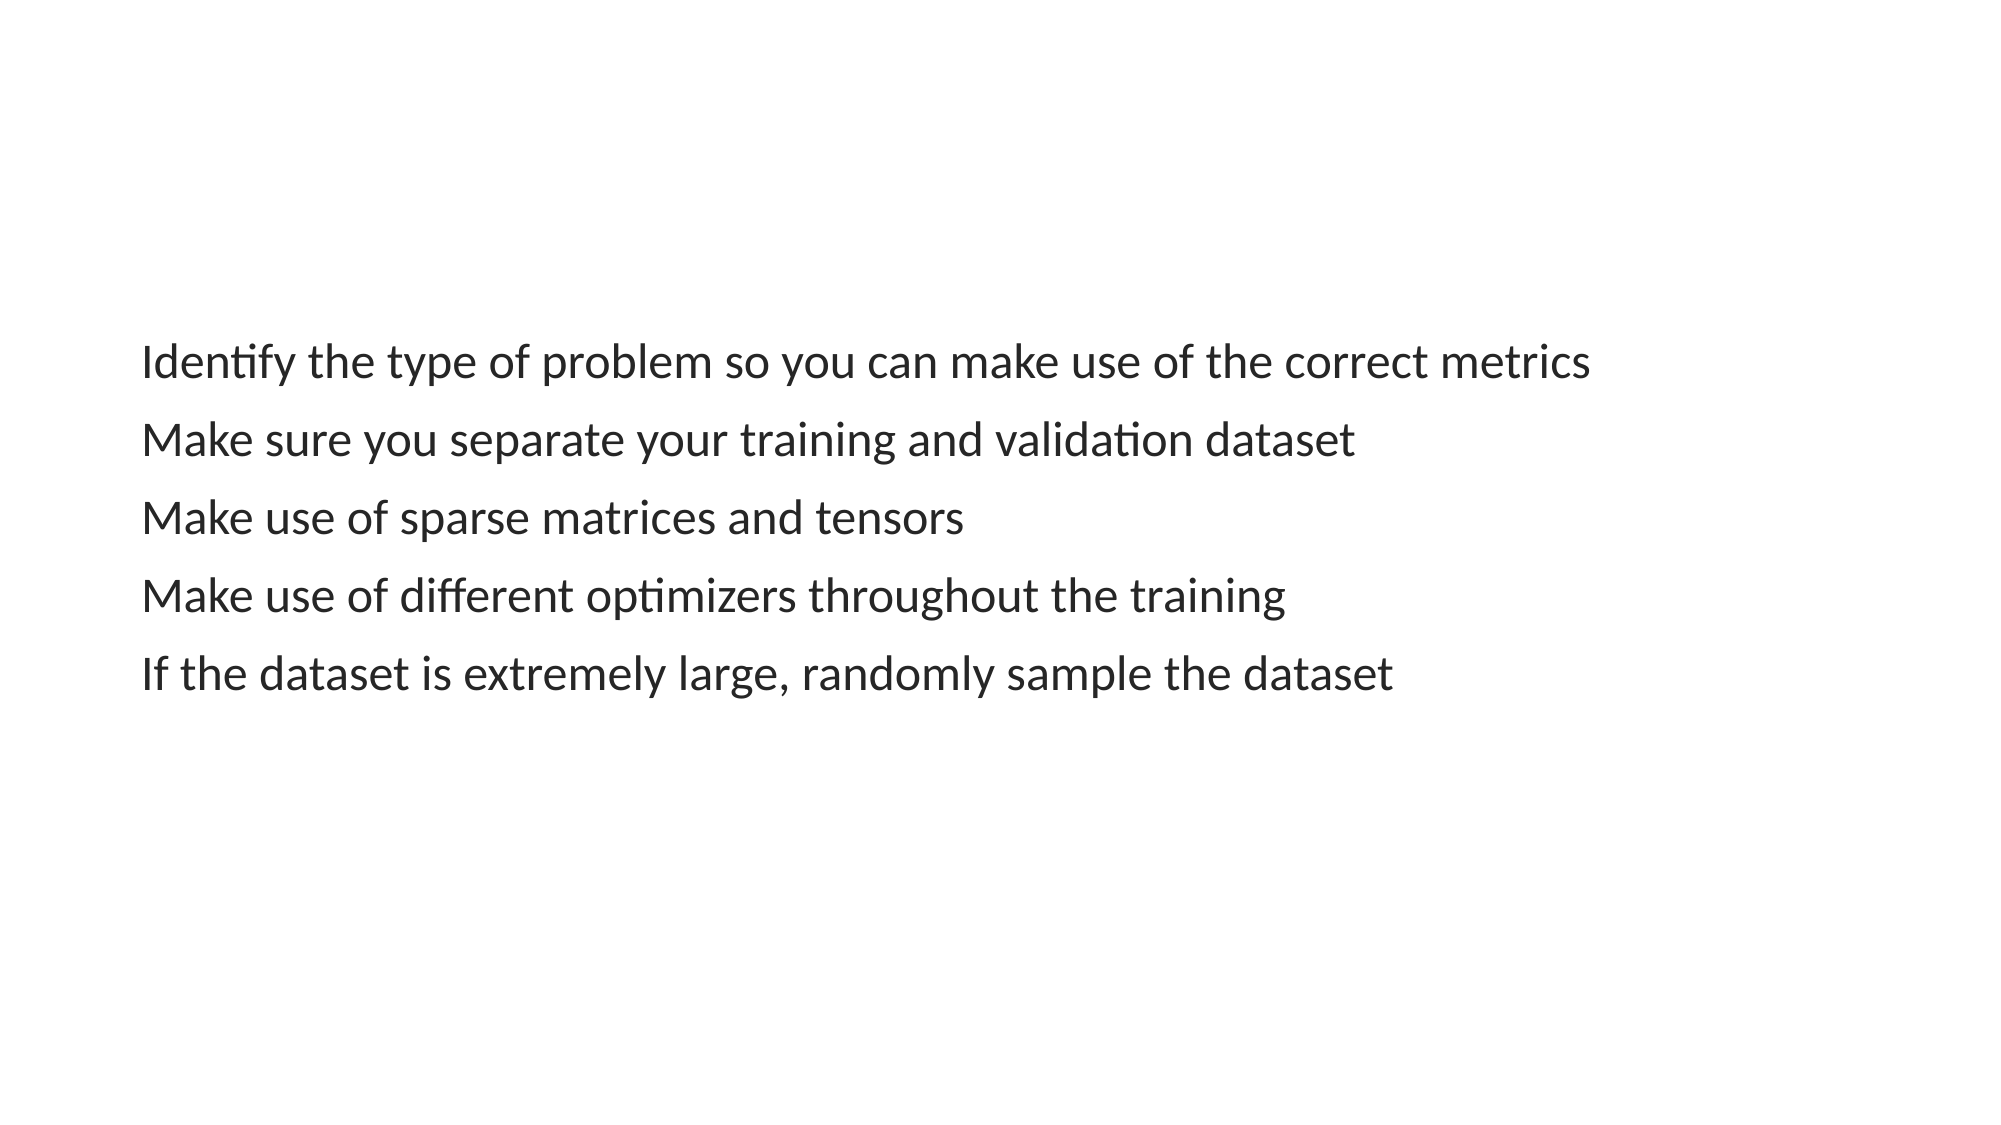

#
Identify the type of problem so you can make use of the correct metrics
Make sure you separate your training and validation dataset
Make use of sparse matrices and tensors
Make use of different optimizers throughout the training
If the dataset is extremely large, randomly sample the dataset